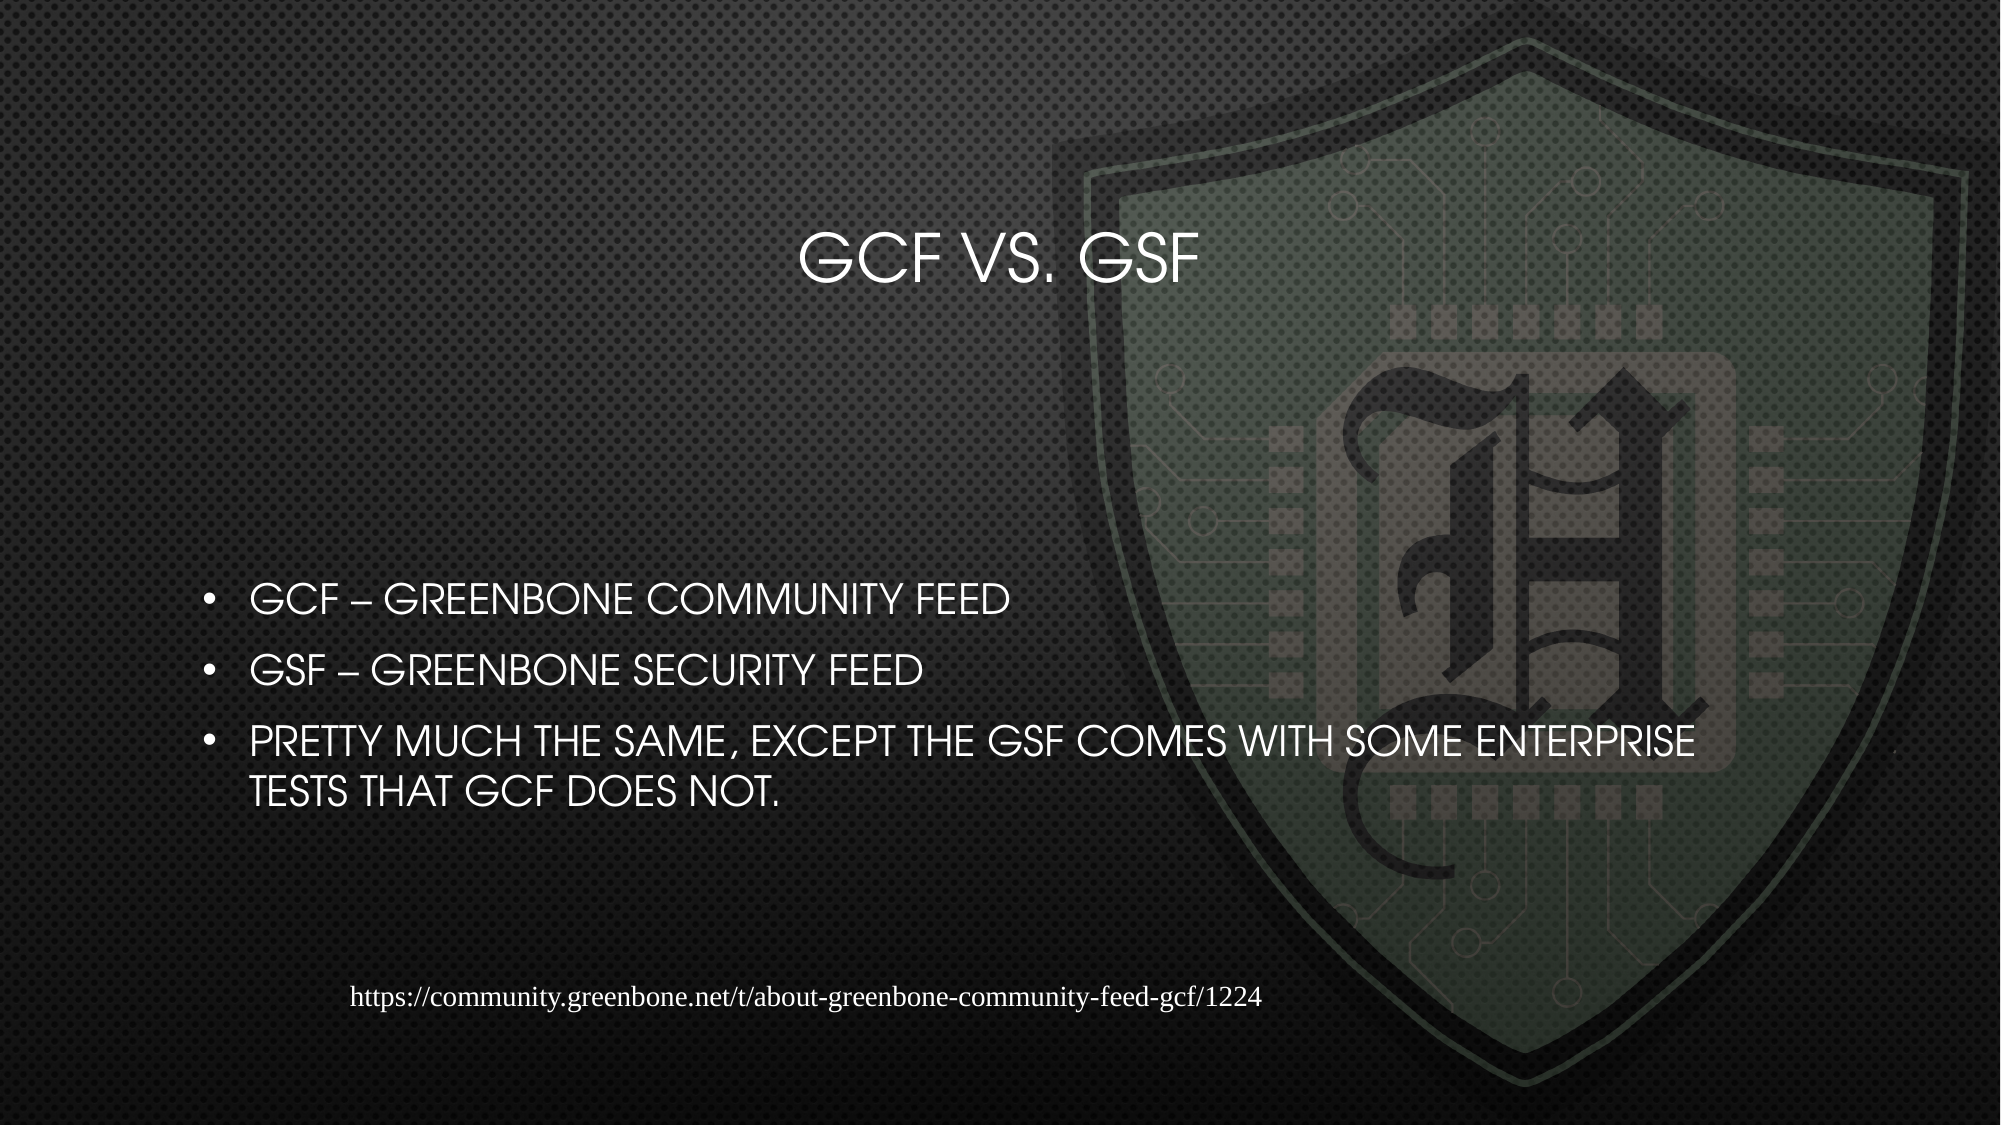

# GCF vs. GSF
GCF – Greenbone Community Feed
GSF – Greenbone Security Feed
Pretty much the same, except the GSF comes with some enterprise tests that GCF does not.
https://community.greenbone.net/t/about-greenbone-community-feed-gcf/1224